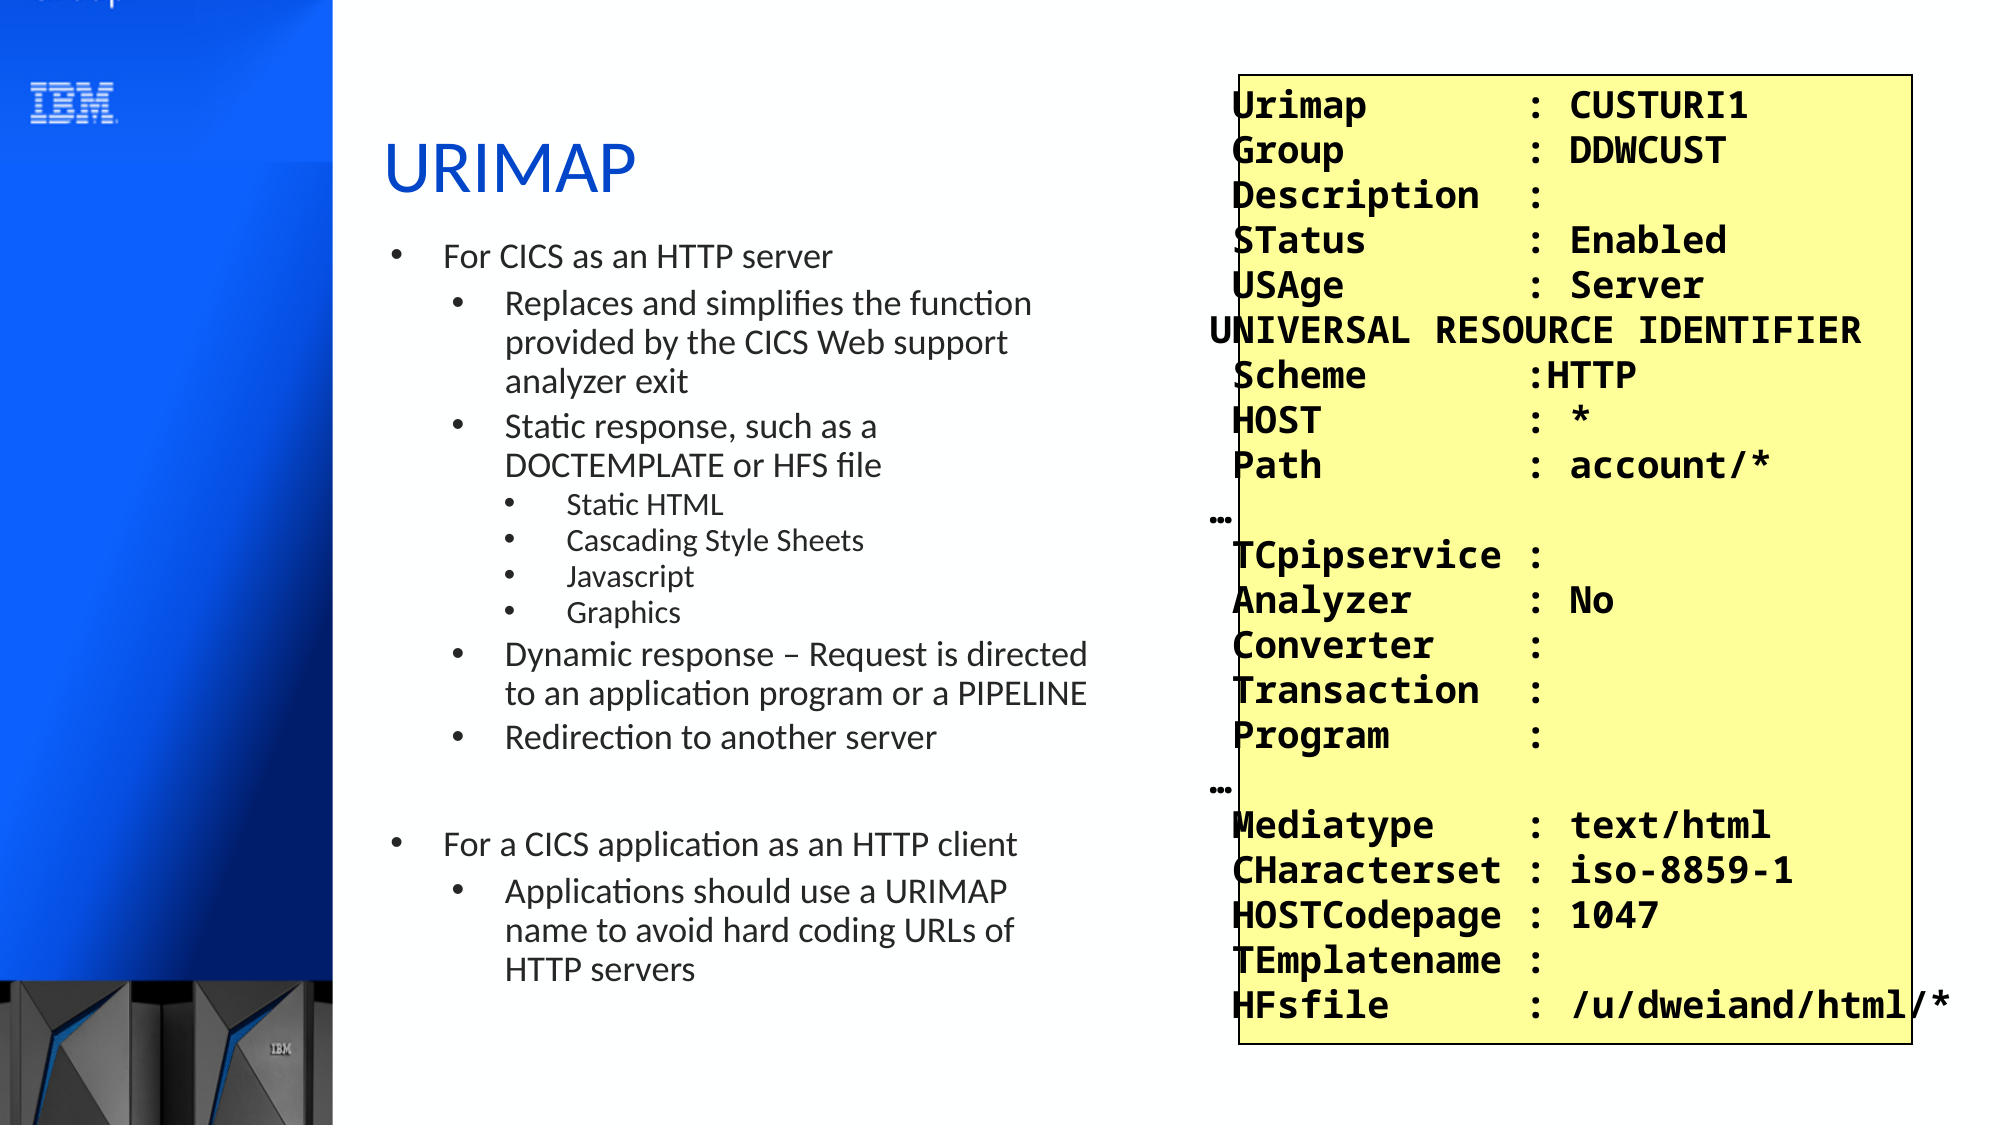

# URIMAP

 Urimap       : CUSTURI1
 Group        : DDWCUST
 Description  :
 STatus       : Enabled
 USAge        : Server
UNIVERSAL RESOURCE IDENTIFIER
 Scheme       :HTTP
 HOST         : *
 Path         : account/*
…
 TCpipservice :
 Analyzer     : No
 Converter    :
 Transaction  :
 Program      :
…
 Mediatype    : text/html
 CHaracterset : iso-8859-1
 HOSTCodepage : 1047
 TEmplatename :
 HFsfile      : /u/dweiand/html/*

For CICS as an HTTP server
Replaces and simplifies the function provided by the CICS Web support analyzer exit
Static response, such as a DOCTEMPLATE or HFS file
Static HTML
Cascading Style Sheets
Javascript
Graphics
Dynamic response – Request is directed to an application program or a PIPELINE
Redirection to another server

For a CICS application as an HTTP client
Applications should use a URIMAP name to avoid hard coding URLs of HTTP servers

24